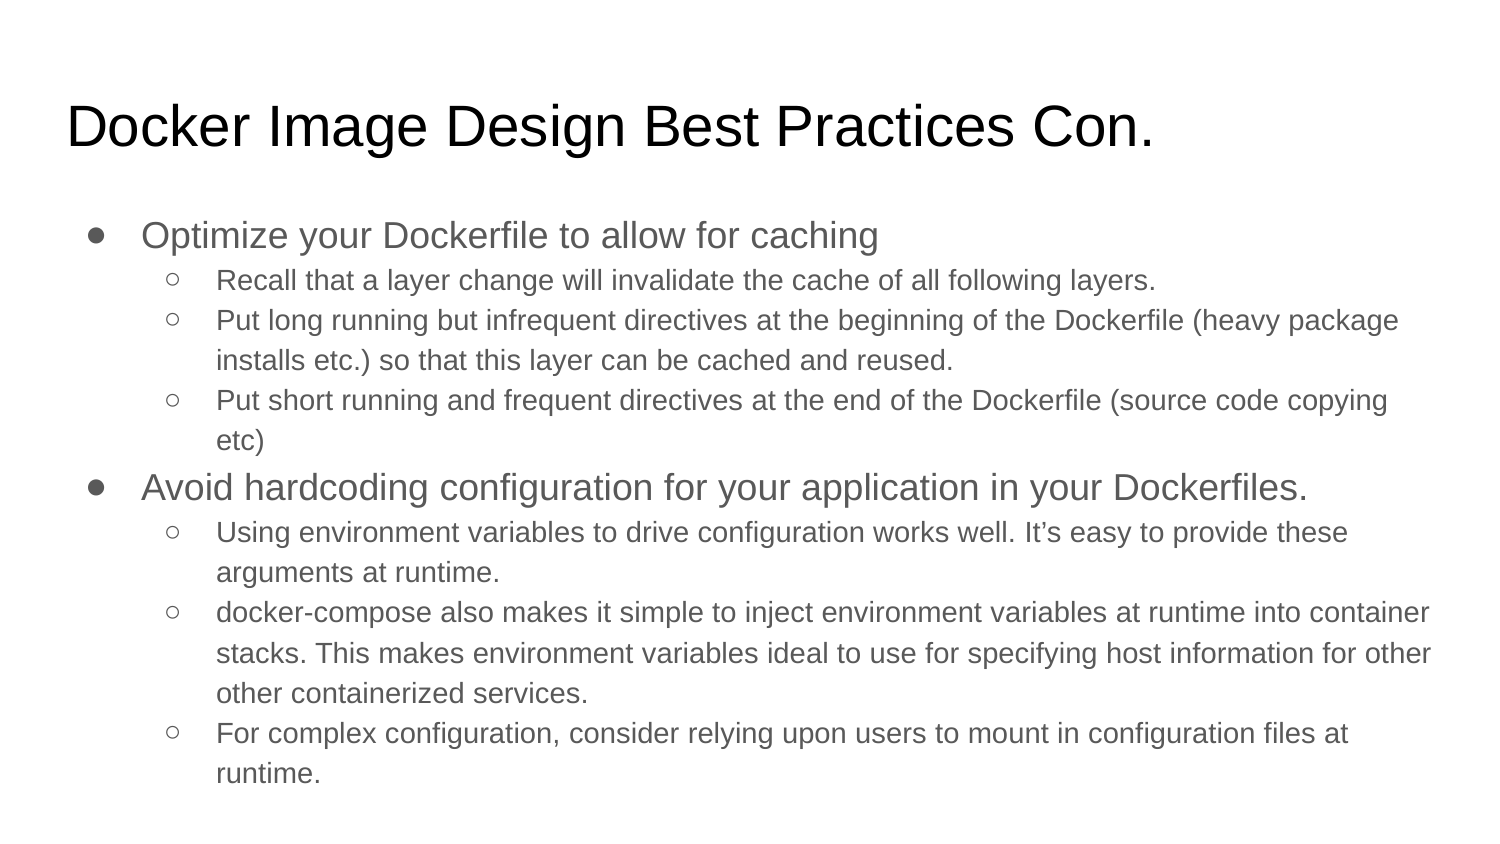

# Docker Image Design Best Practices Con.
Optimize your Dockerfile to allow for caching
Recall that a layer change will invalidate the cache of all following layers.
Put long running but infrequent directives at the beginning of the Dockerfile (heavy package installs etc.) so that this layer can be cached and reused.
Put short running and frequent directives at the end of the Dockerfile (source code copying etc)
Avoid hardcoding configuration for your application in your Dockerfiles.
Using environment variables to drive configuration works well. It’s easy to provide these arguments at runtime.
docker-compose also makes it simple to inject environment variables at runtime into container stacks. This makes environment variables ideal to use for specifying host information for other other containerized services.
For complex configuration, consider relying upon users to mount in configuration files at runtime.